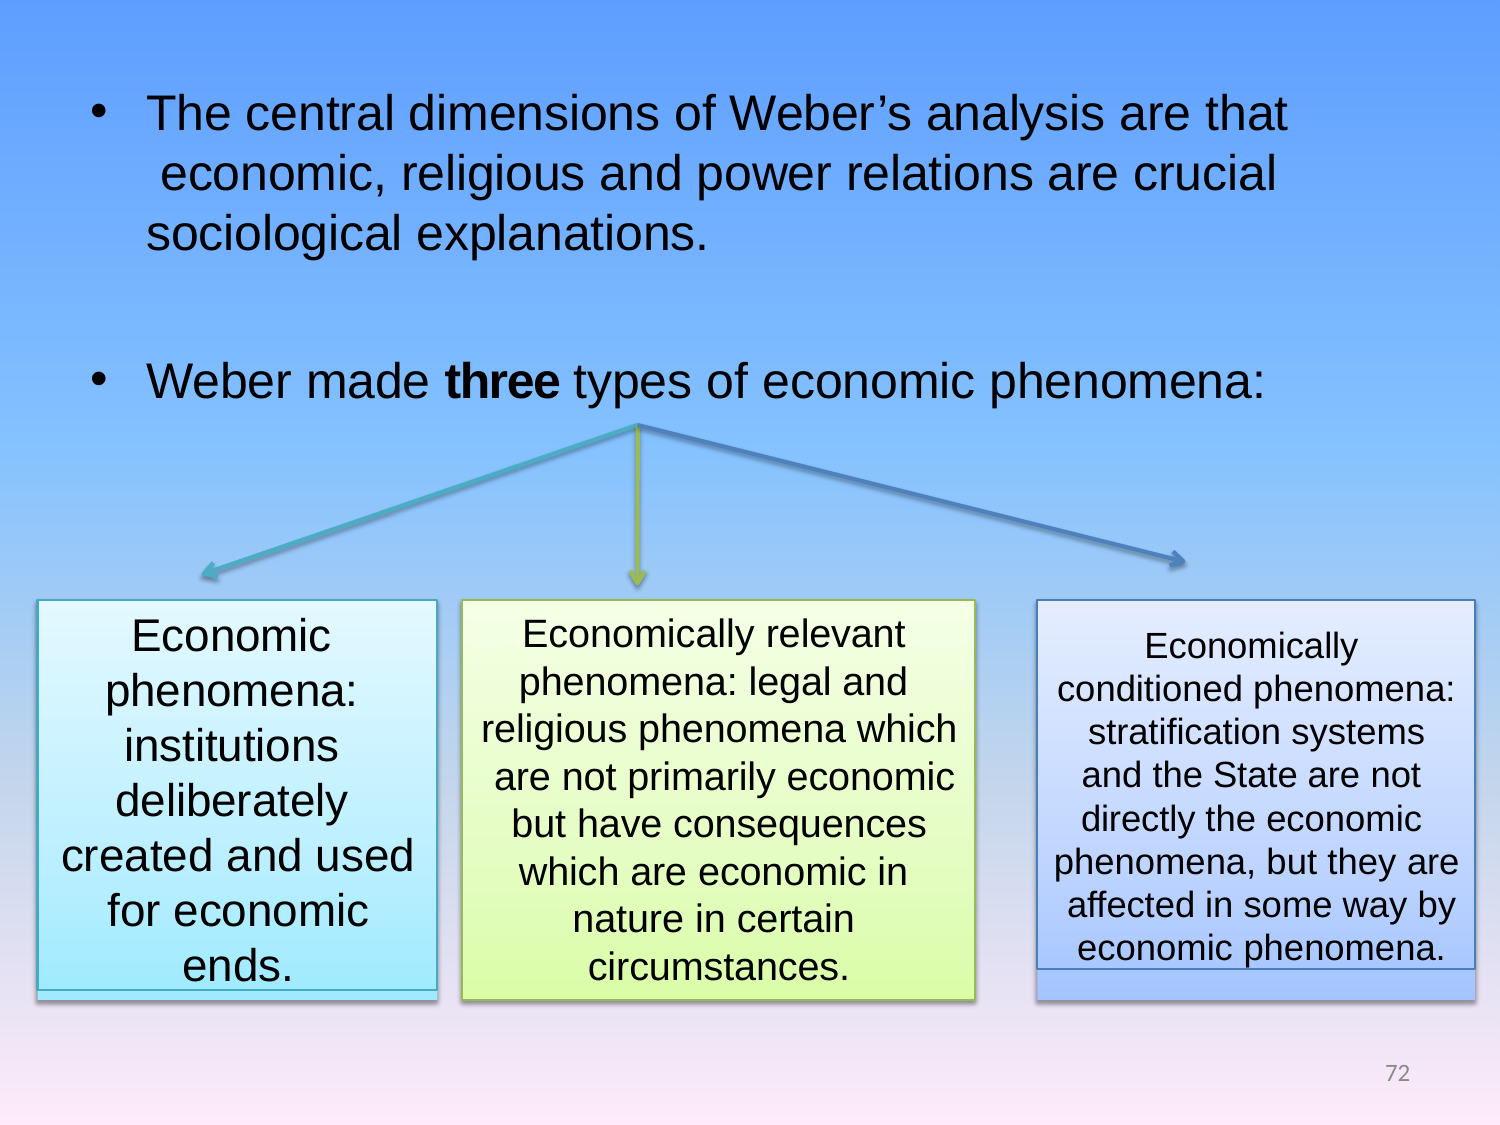

The central dimensions of Weber’s analysis are that  economic, religious and power relations are crucial  sociological explanations.

Weber made three types of economic phenomena:

Economic  phenomena:  institutions  deliberately  created and used  for economic  ends.

Economically  conditioned phenomena:  stratification systems  and the State are not  directly the economic  phenomena, but they are  affected in some way by  economic phenomena.
Economically relevant  phenomena: legal and  religious phenomena which  are not primarily economic  but have consequences  which are economic in  nature in certain  circumstances.

72